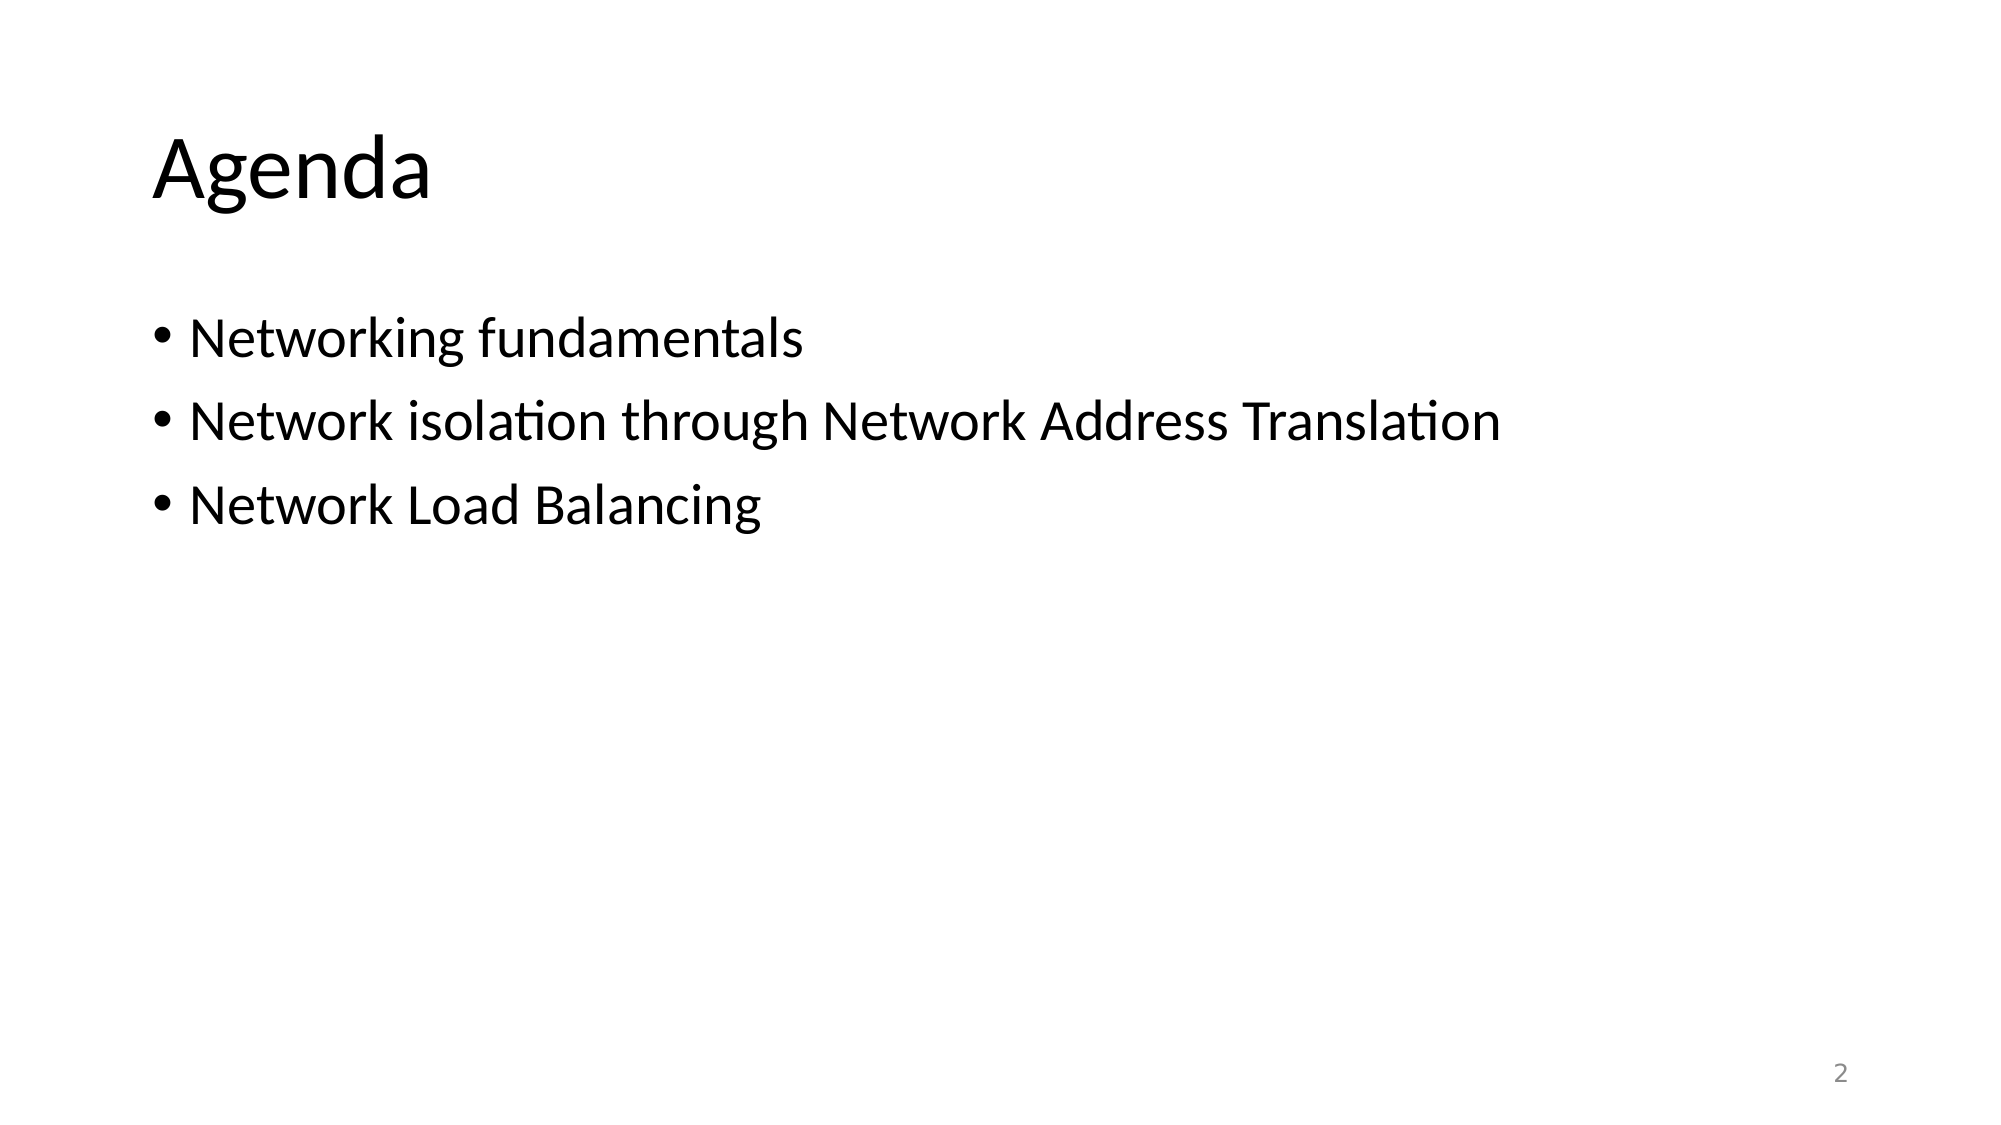

Agenda
Networking fundamentals
Network isolation through Network Address Translation
Network Load Balancing

2